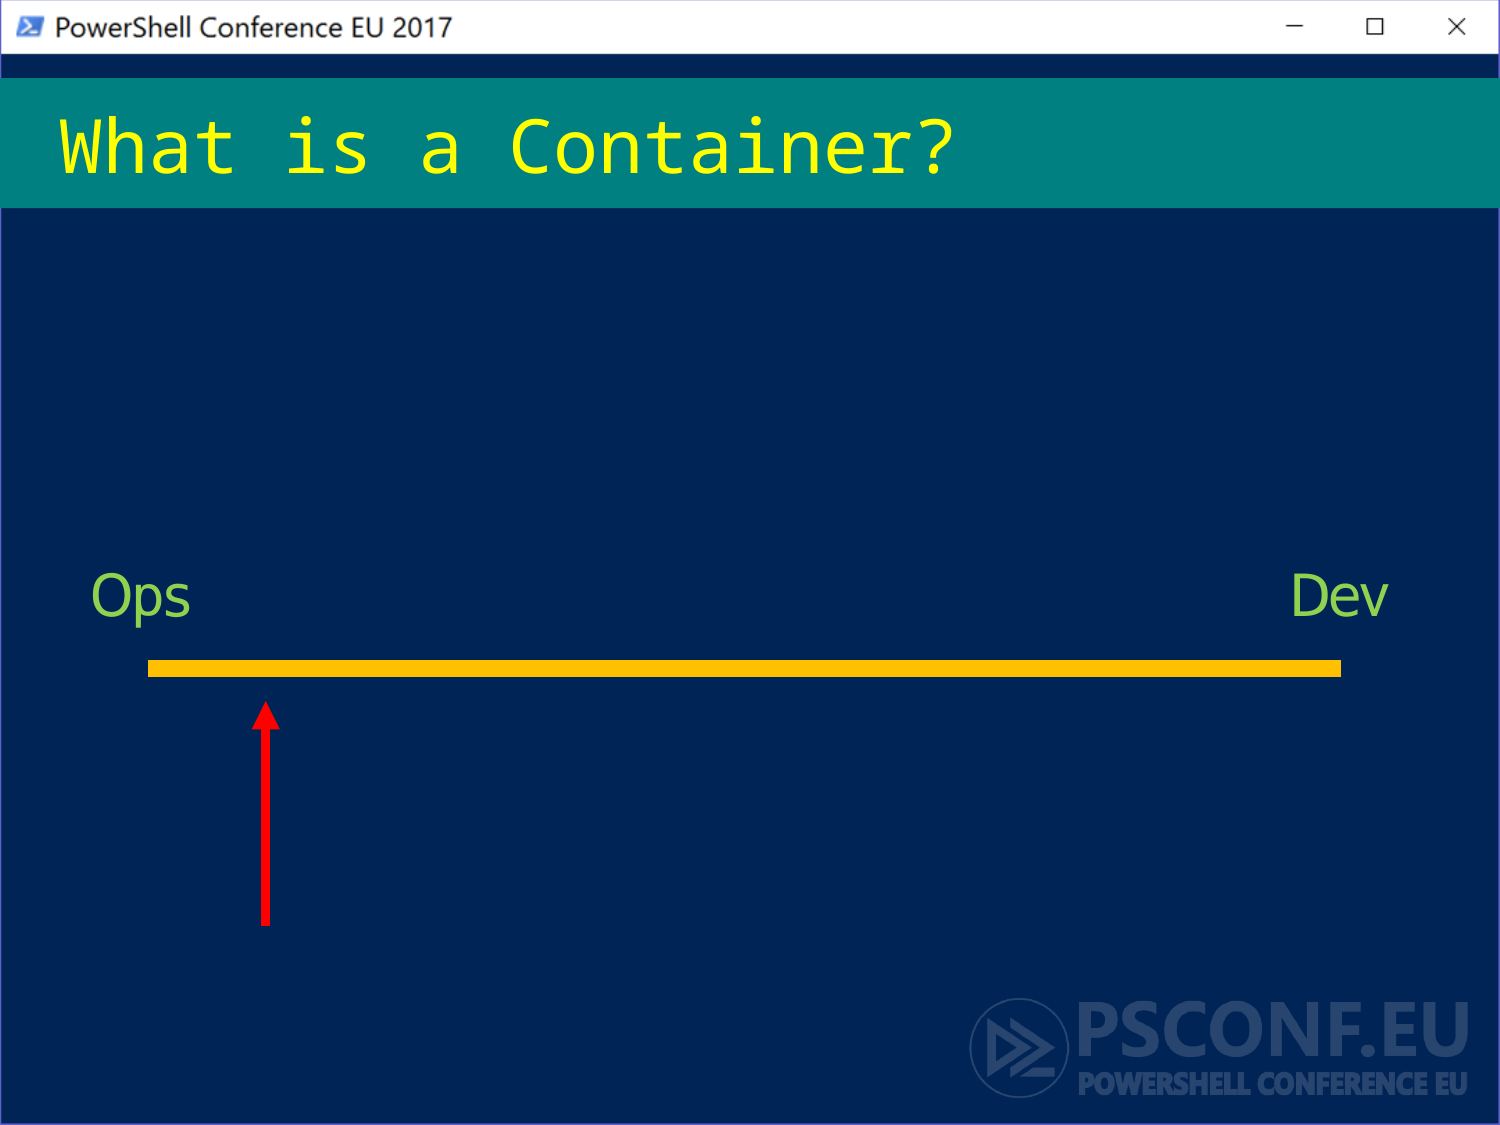

# What is a Container?
Ops
Dev